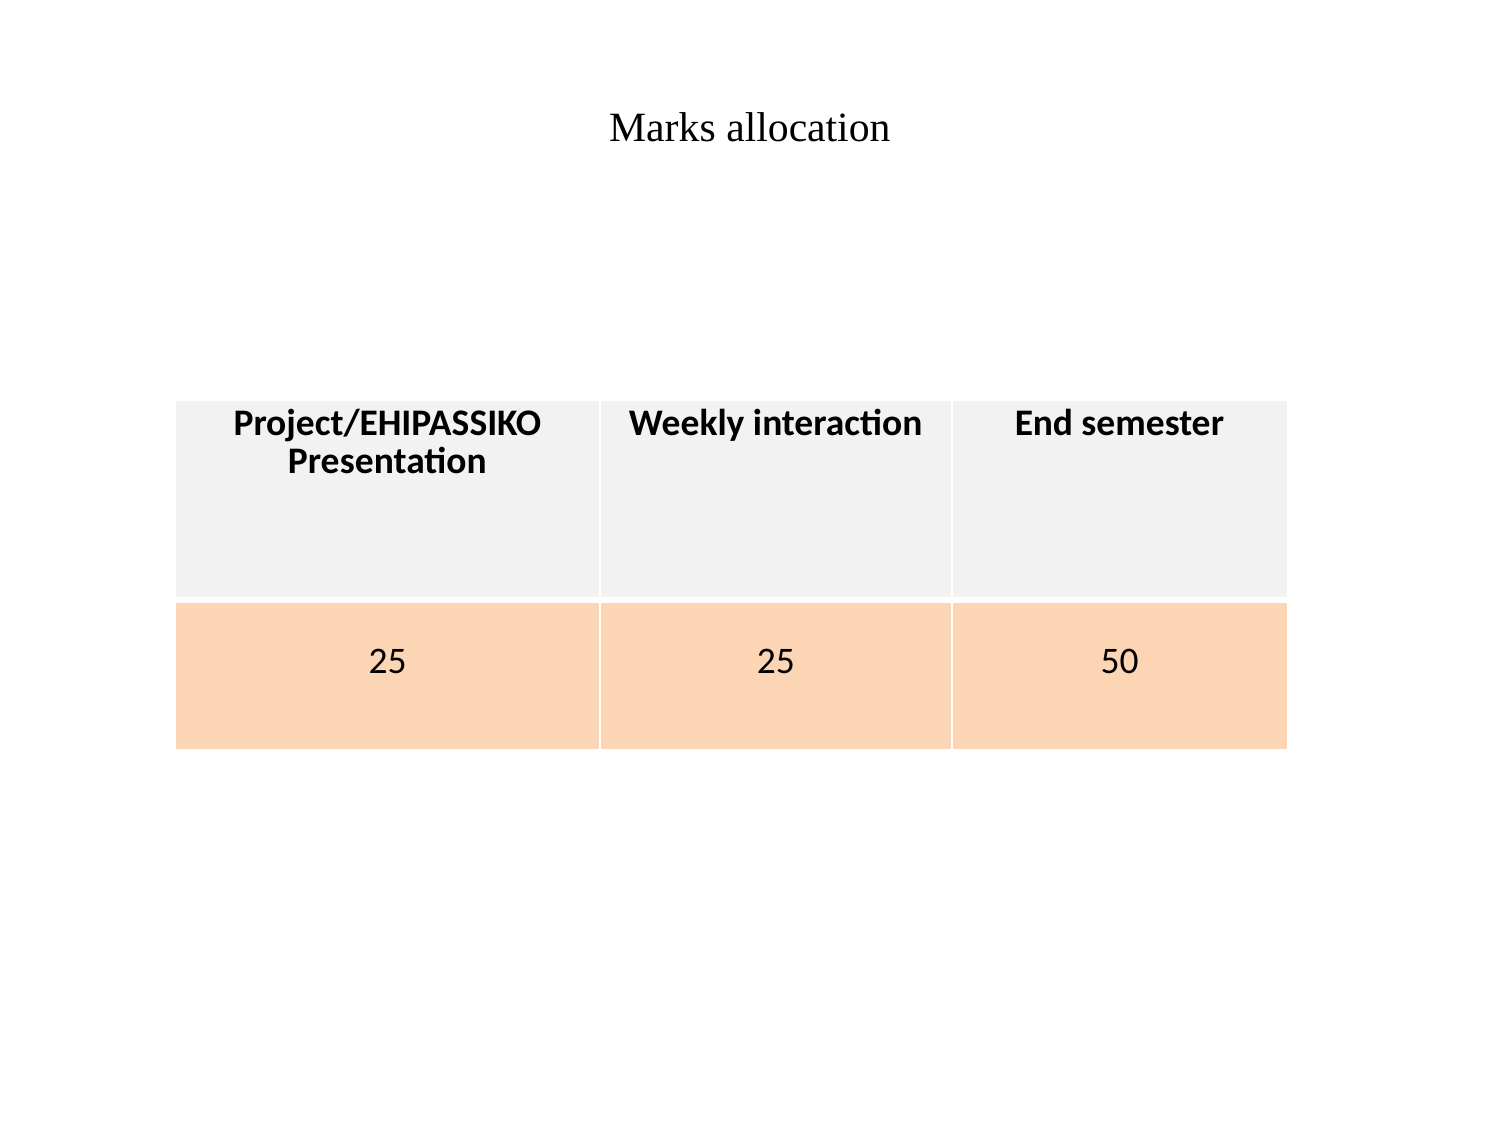

Marks allocation
| Project/EHIPASSIKO Presentation | Weekly interaction | End semester |
| --- | --- | --- |
| 25 | 25 | 50 |